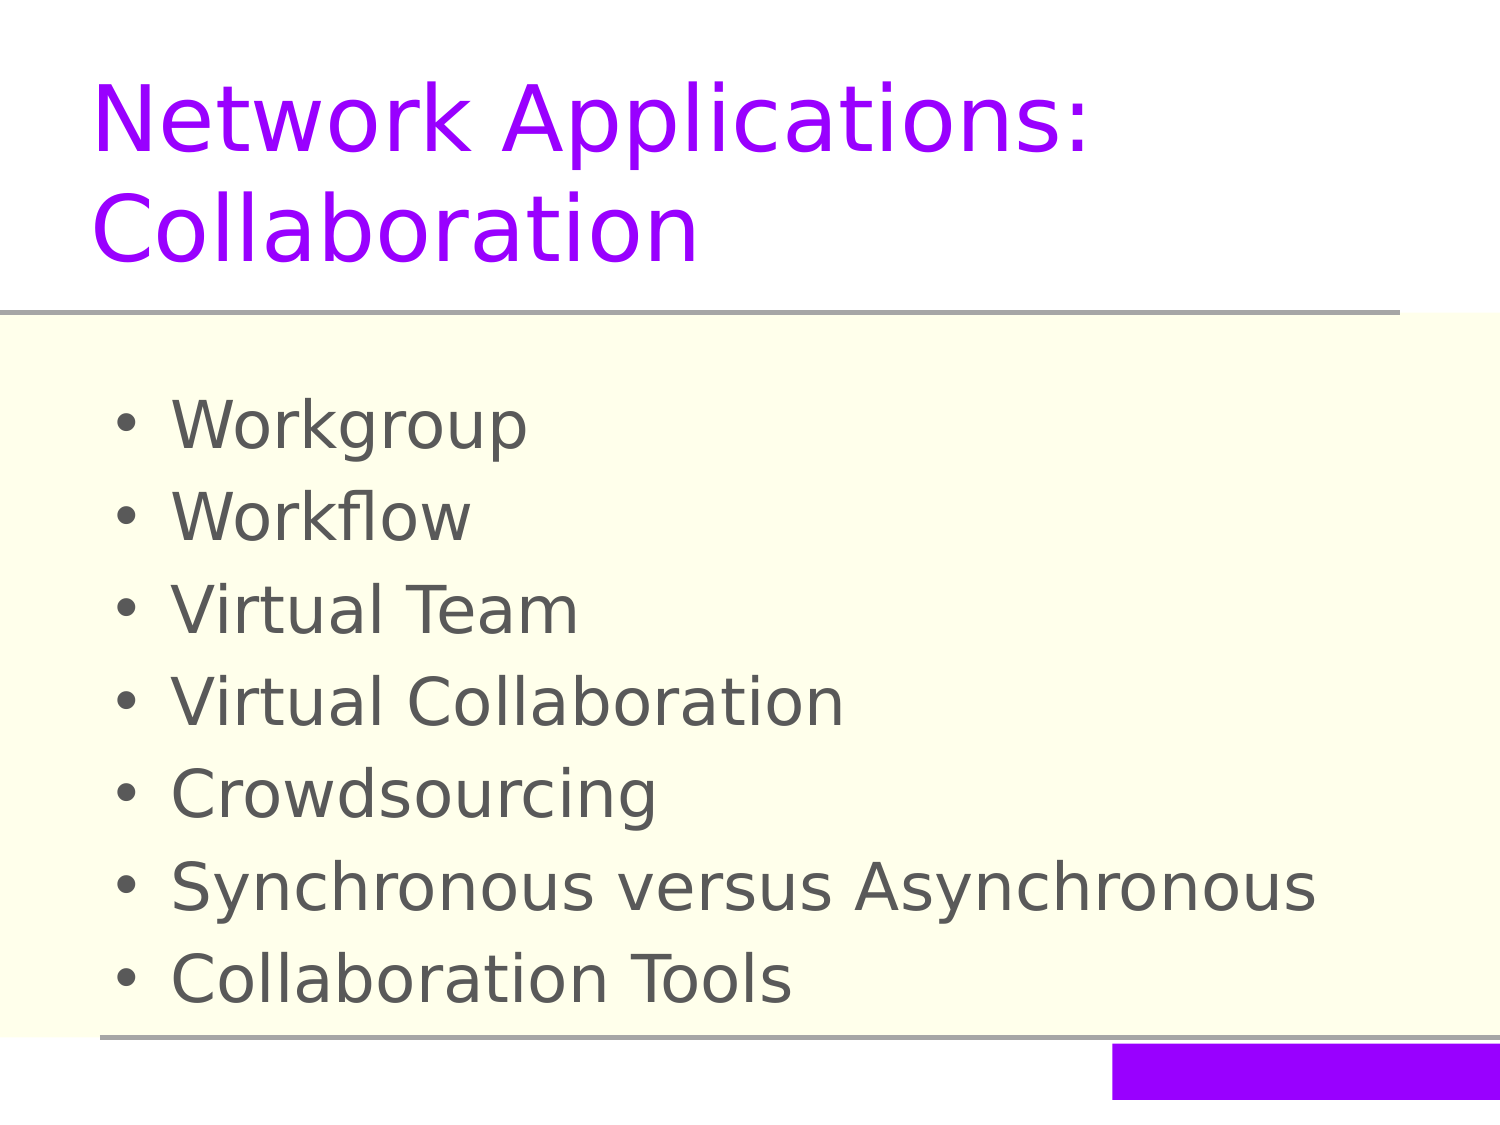

Network Applications: Collaboration
Workgroup
Workflow
Virtual Team
Virtual Collaboration
Crowdsourcing
Synchronous versus Asynchronous
Collaboration Tools